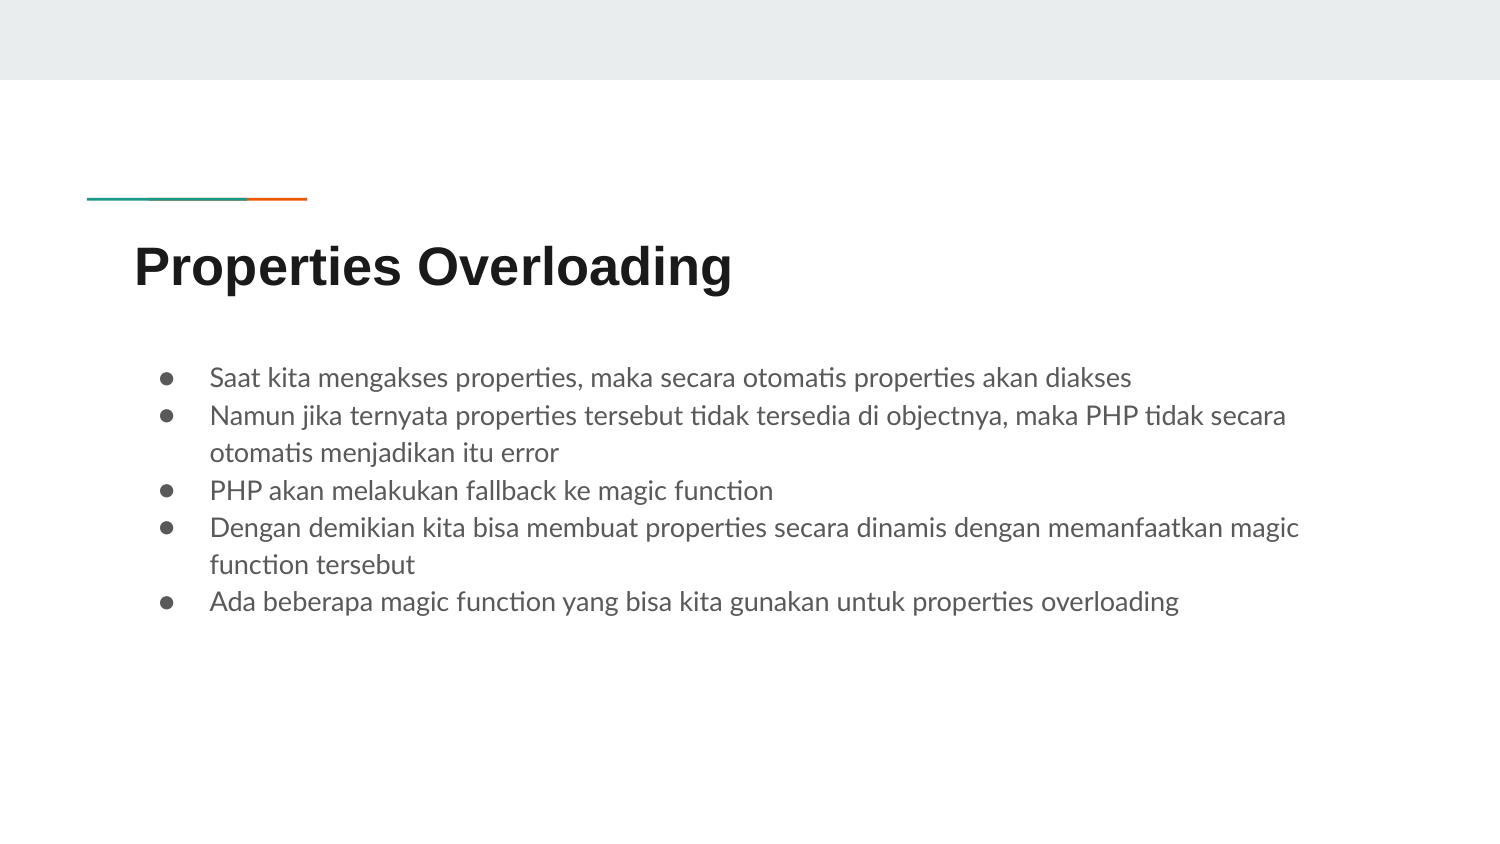

# Properties Overloading
Saat kita mengakses properties, maka secara otomatis properties akan diakses
Namun jika ternyata properties tersebut tidak tersedia di objectnya, maka PHP tidak secara otomatis menjadikan itu error
PHP akan melakukan fallback ke magic function
Dengan demikian kita bisa membuat properties secara dinamis dengan memanfaatkan magic function tersebut
Ada beberapa magic function yang bisa kita gunakan untuk properties overloading